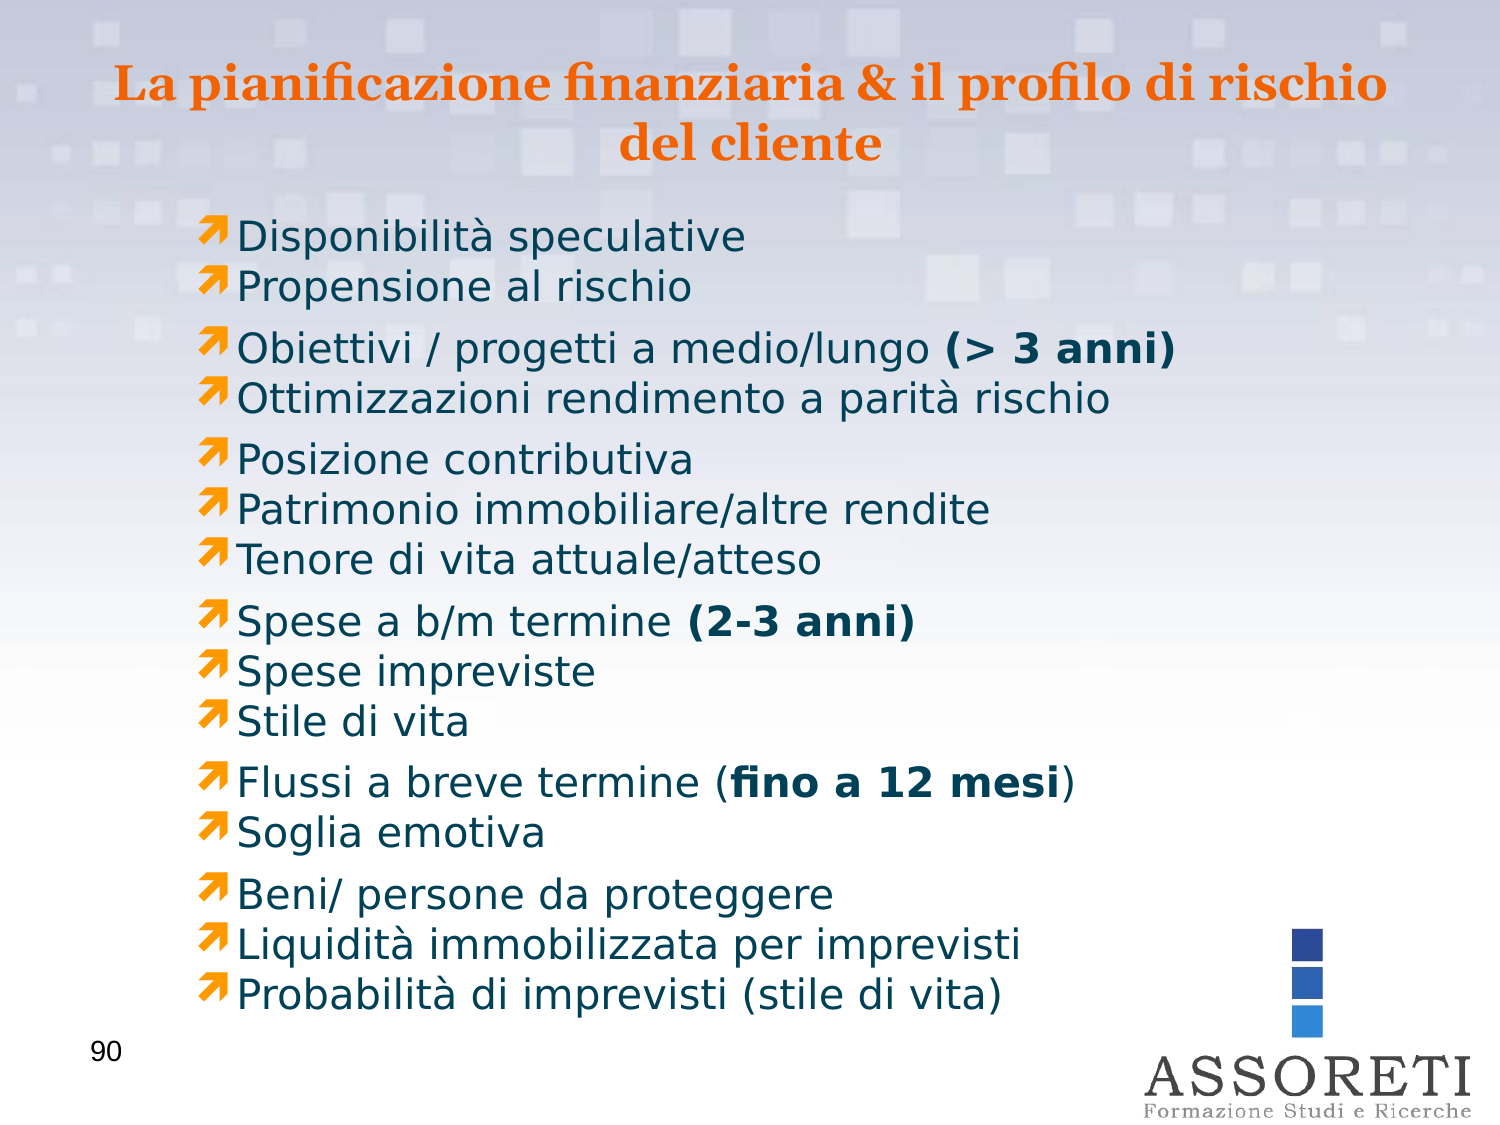

La pianificazione finanziaria & il profilo di rischio del cliente
Disponibilità speculative
Propensione al rischio
Obiettivi / progetti a medio/lungo (> 3 anni)
Ottimizzazioni rendimento a parità rischio
Posizione contributiva
Patrimonio immobiliare/altre rendite
Tenore di vita attuale/atteso
Spese a b/m termine (2-3 anni)
Spese impreviste
Stile di vita
Flussi a breve termine (fino a 12 mesi)
Soglia emotiva
Beni/ persone da proteggere
Liquidità immobilizzata per imprevisti
Probabilità di imprevisti (stile di vita)
90